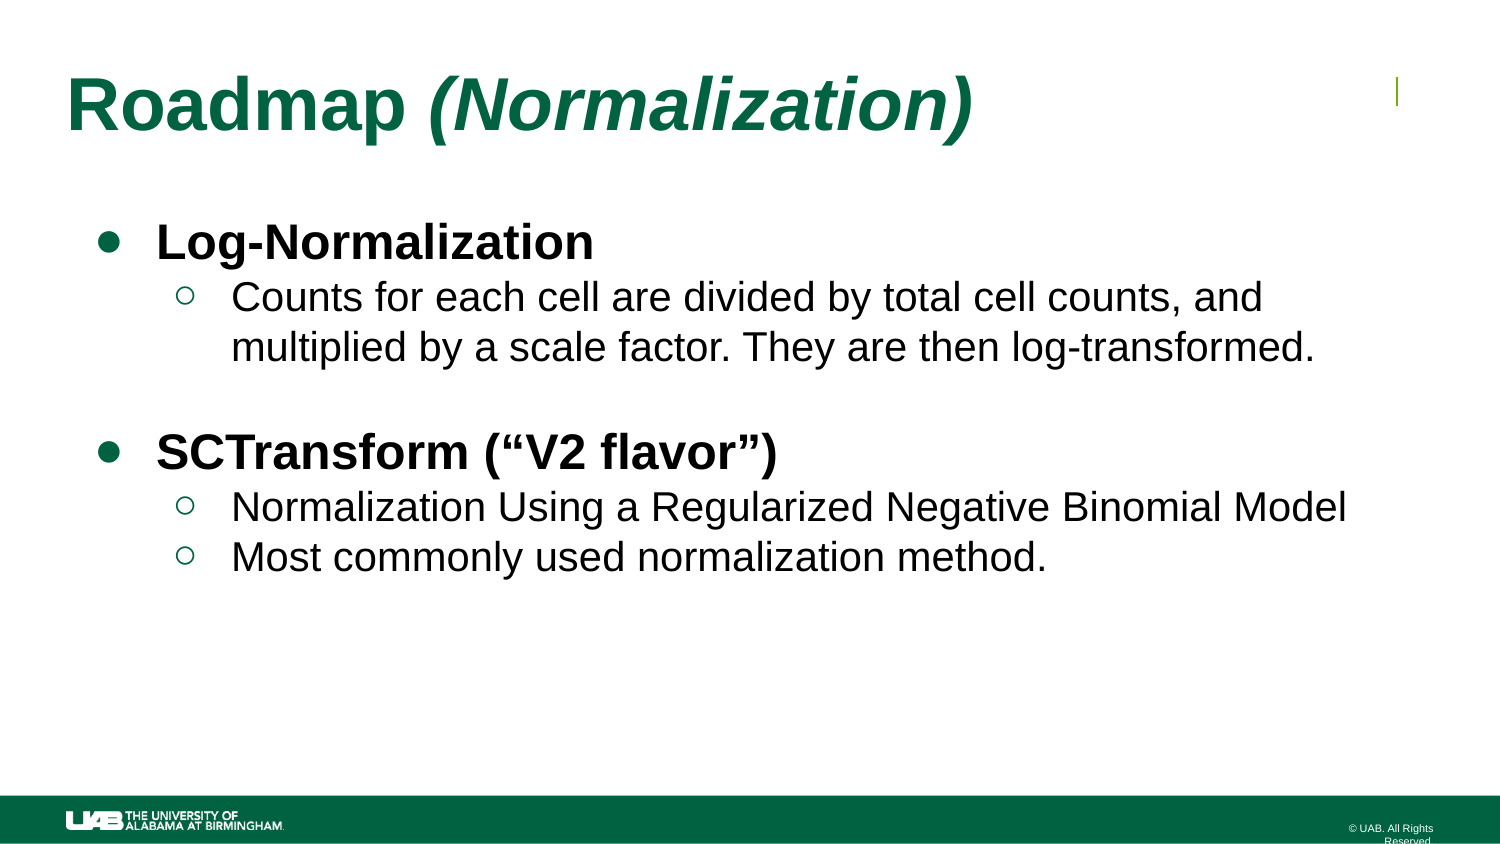

# Roadmap (Normalization)
Log-Normalization
Counts for each cell are divided by total cell counts, and multiplied by a scale factor. They are then log-transformed.
SCTransform (“V2 flavor”)
Normalization Using a Regularized Negative Binomial Model
Most commonly used normalization method.